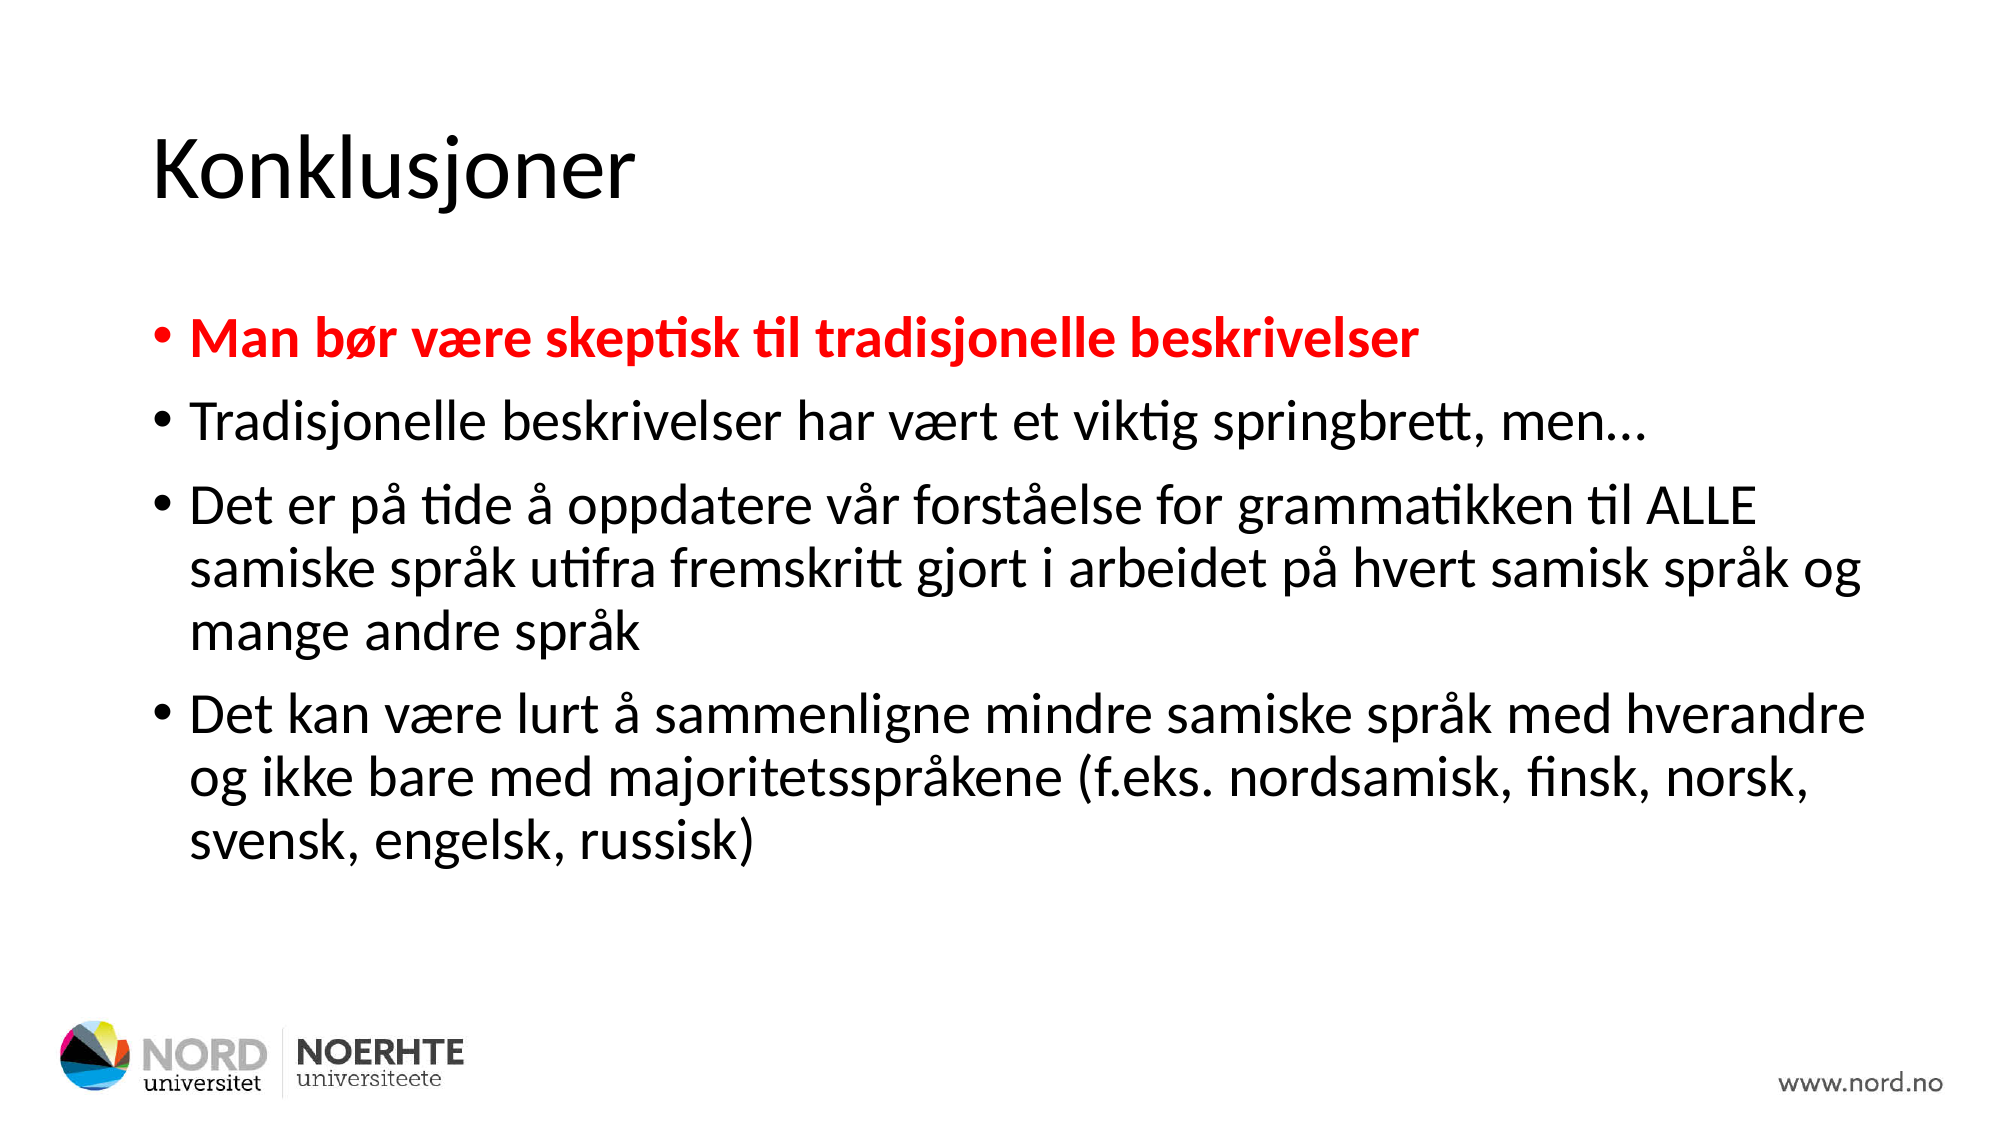

# Konklusjoner
Man bør være skeptisk til tradisjonelle beskrivelser
Tradisjonelle beskrivelser har vært et viktig springbrett, men…
Det er på tide å oppdatere vår forståelse for grammatikken til ALLE samiske språk utifra fremskritt gjort i arbeidet på hvert samisk språk og mange andre språk
Det kan være lurt å sammenligne mindre samiske språk med hverandre og ikke bare med majoritetsspråkene (f.eks. nordsamisk, finsk, norsk, svensk, engelsk, russisk)